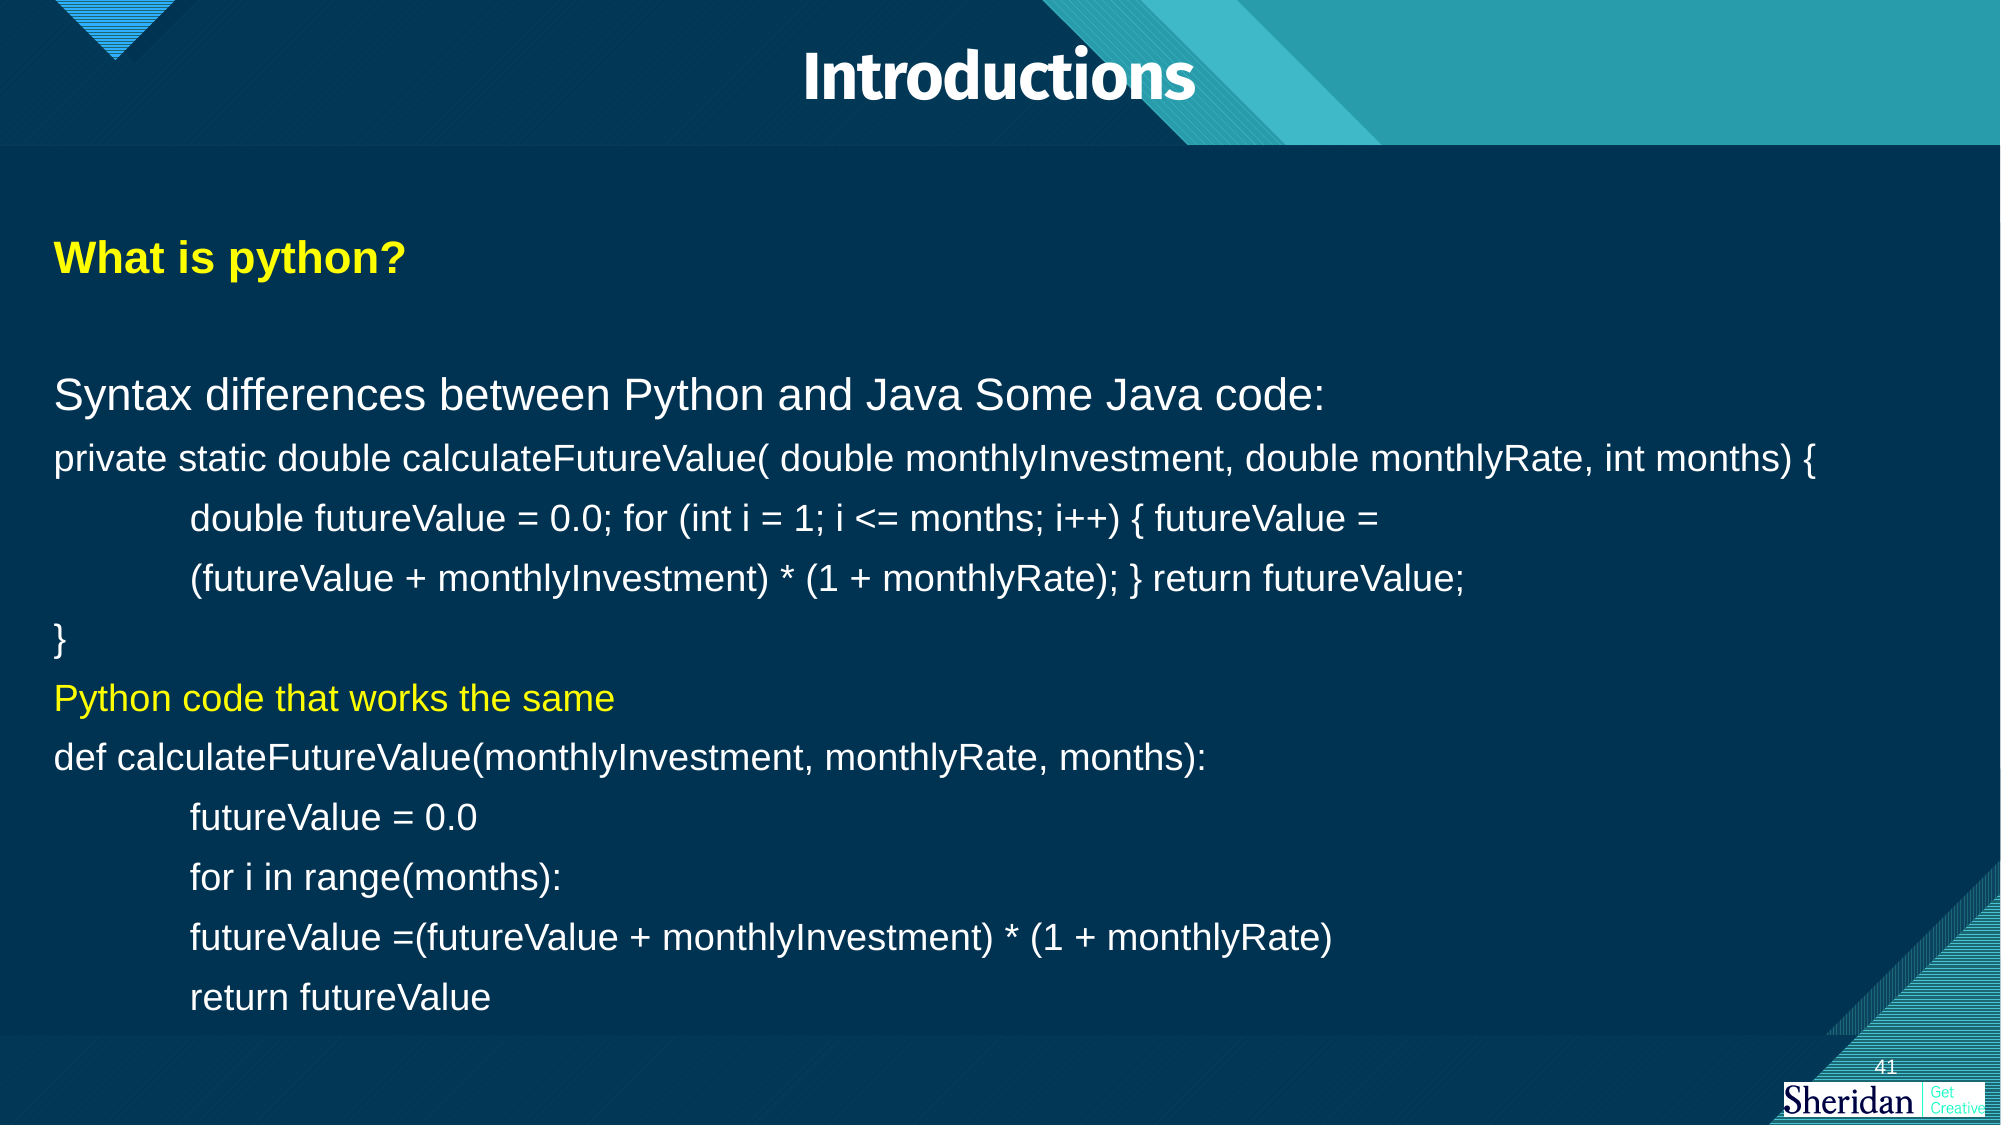

# Introductions

What is python?

Syntax differences between Python and Java Some Java code:
private static double calculateFutureValue( double monthlyInvestment, double monthlyRate, int months) {
	double futureValue = 0.0; for (int i = 1; i <= months; i++) { futureValue =
	(futureValue + monthlyInvestment) * (1 + monthlyRate); } return futureValue;
}
Python code that works the same
def calculateFutureValue(monthlyInvestment, monthlyRate, months):
	futureValue = 0.0
	for i in range(months):
		futureValue =(futureValue + monthlyInvestment) * (1 + monthlyRate)
	return futureValue

41